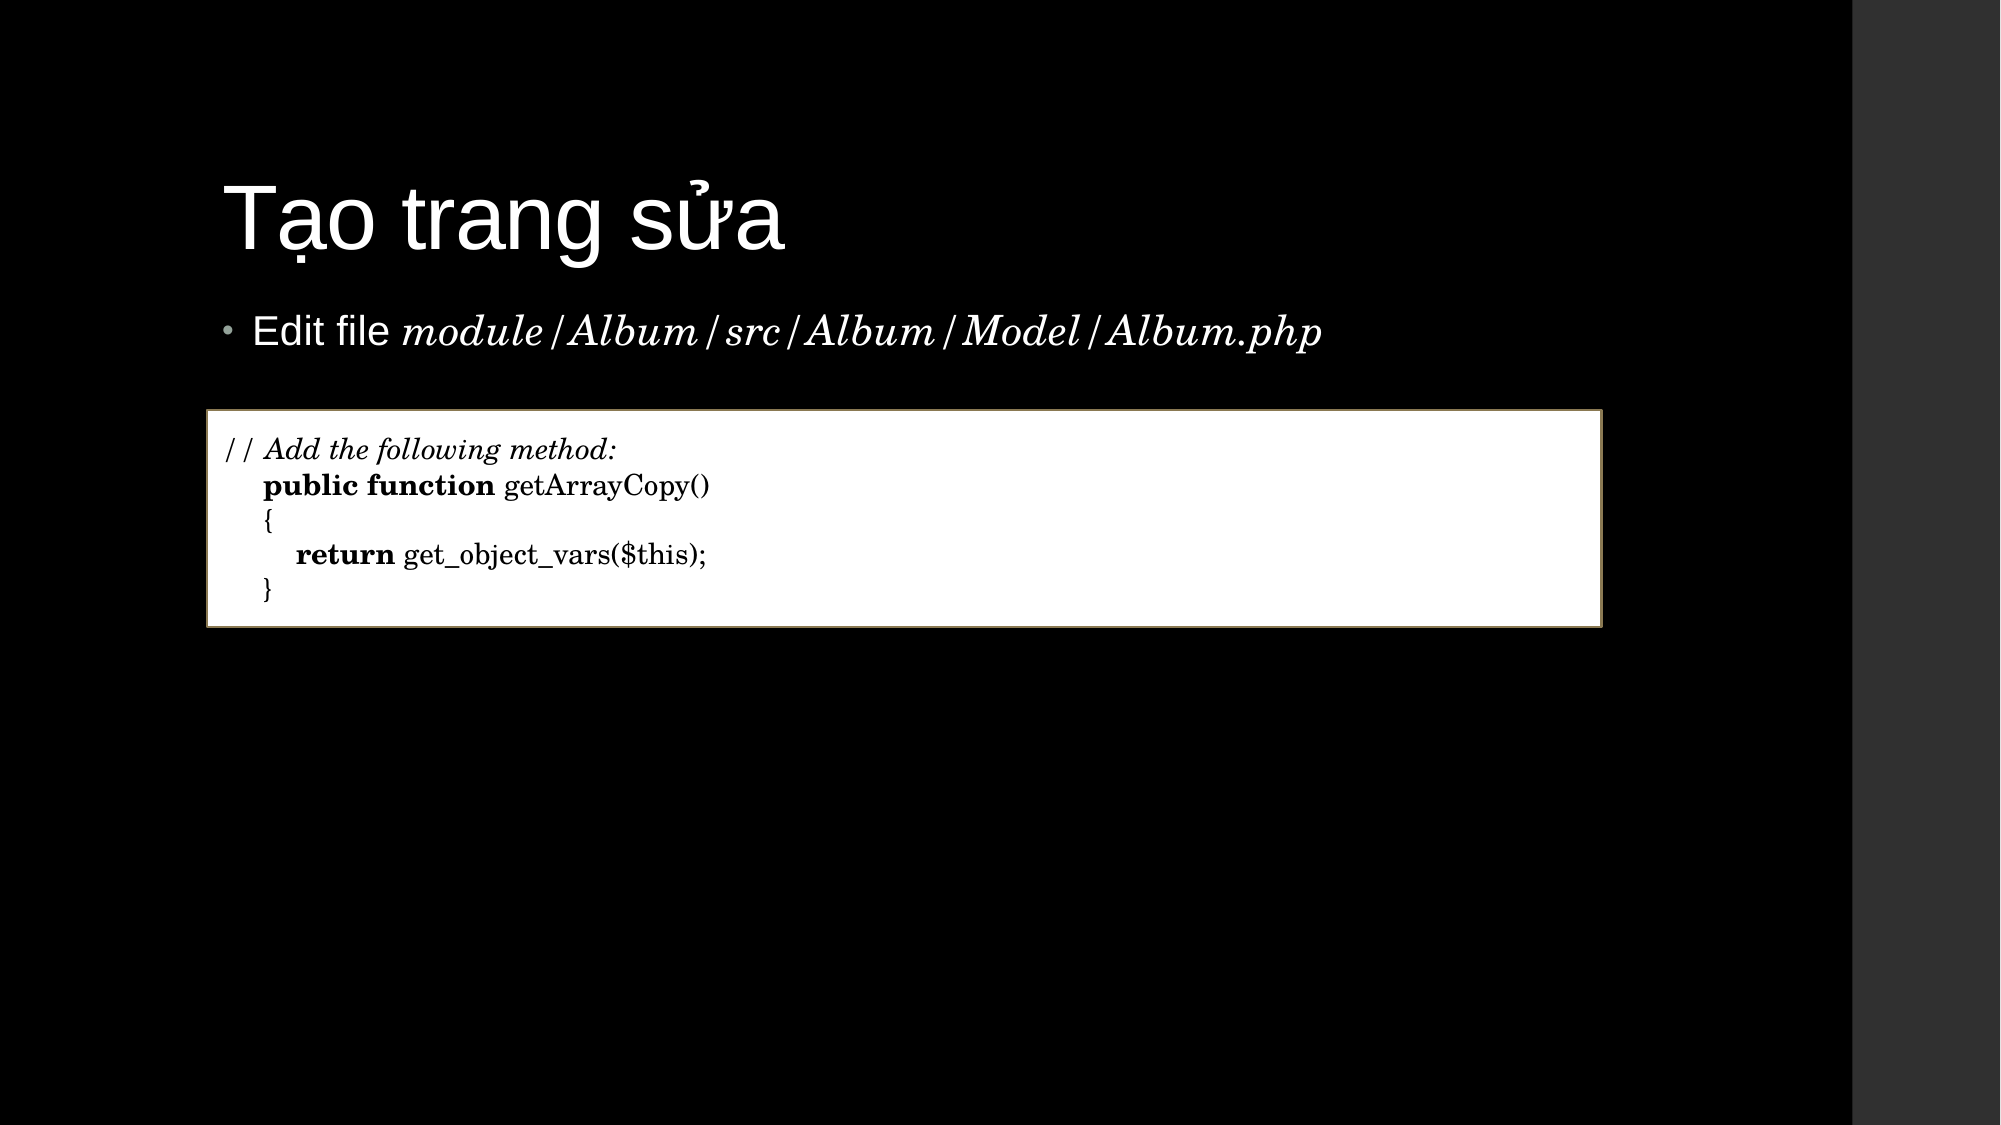

# Tạo trang sửa
Edit file module/Album/src/Album/Model/Album.php

// Add the following method:
     public function getArrayCopy()
     {
         return get_object_vars($this);
     }